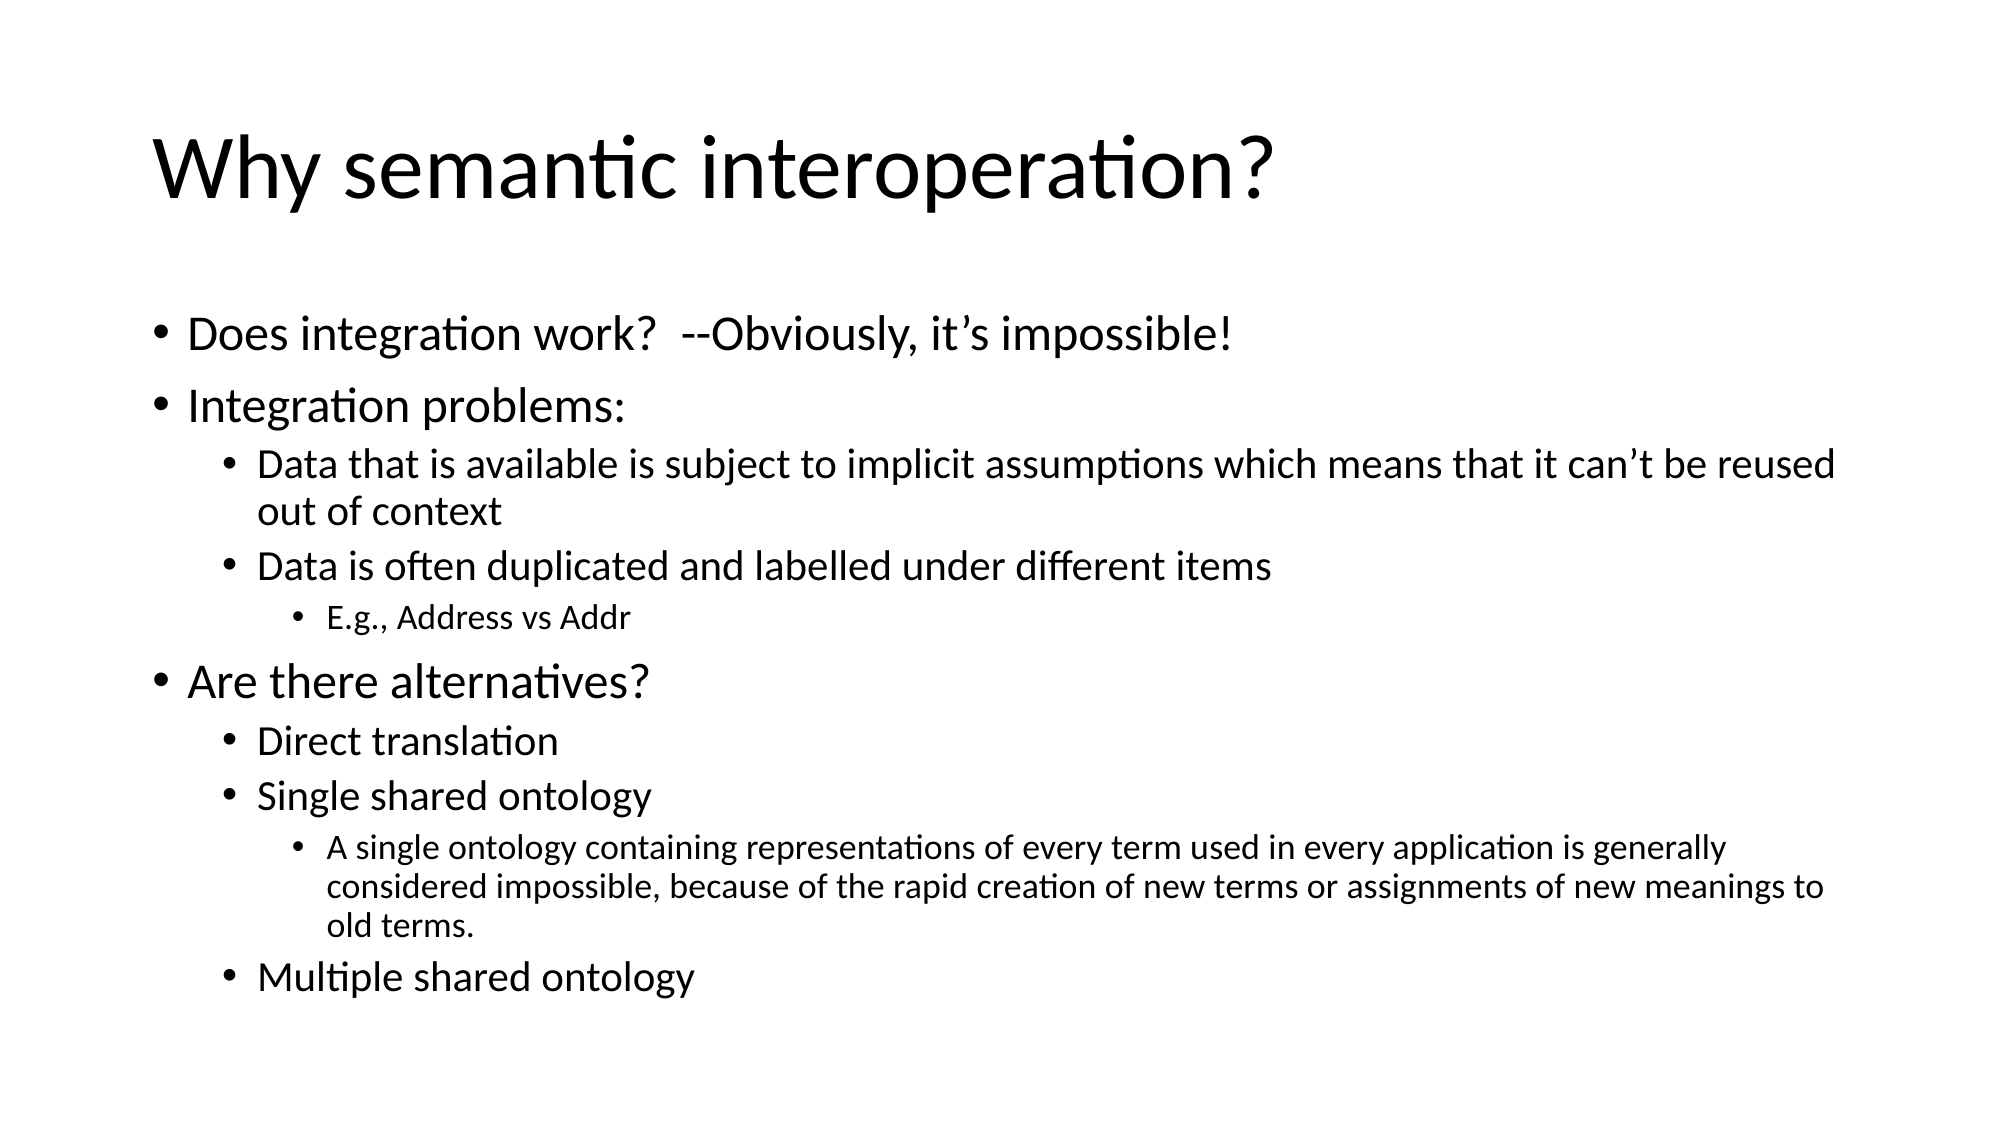

# Why semantic interoperation?
Does integration work?  --Obviously, it’s impossible!
Integration problems:
Data that is available is subject to implicit assumptions which means that it can’t be reused out of context
Data is often duplicated and labelled under different items
E.g., Address vs Addr
Are there alternatives?
Direct translation
Single shared ontology
A single ontology containing representations of every term used in every application is generally considered impossible, because of the rapid creation of new terms or assignments of new meanings to old terms.
Multiple shared ontology